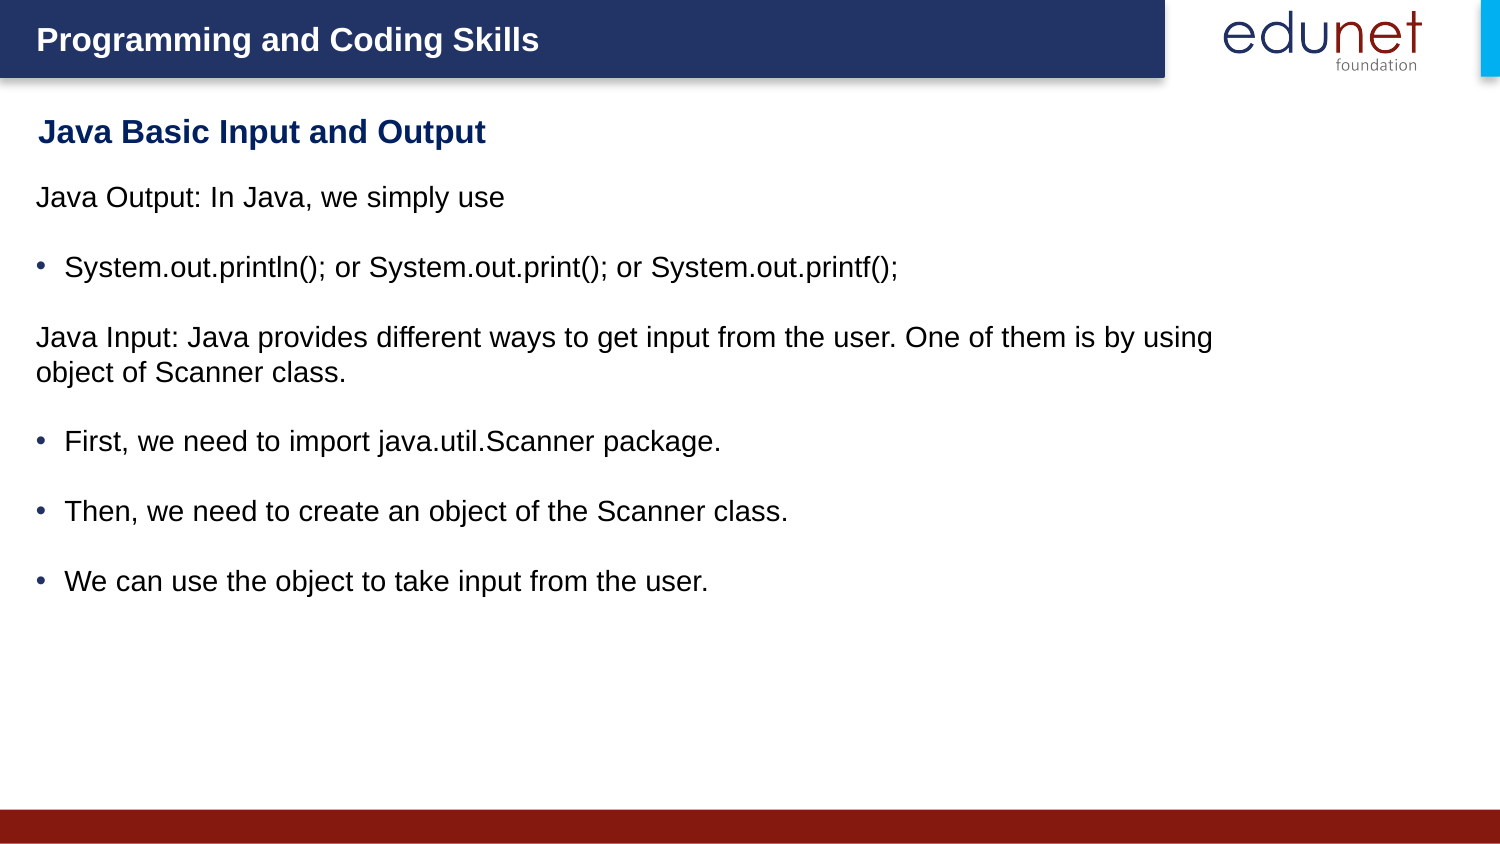

# Java Basic Input and Output
Java Output: In Java, we simply use

System.out.println(); or System.out.print(); or System.out.printf();

Java Input: Java provides different ways to get input from the user. One of them is by using object of Scanner class.

First, we need to import java.util.Scanner package.

Then, we need to create an object of the Scanner class.

We can use the object to take input from the user.